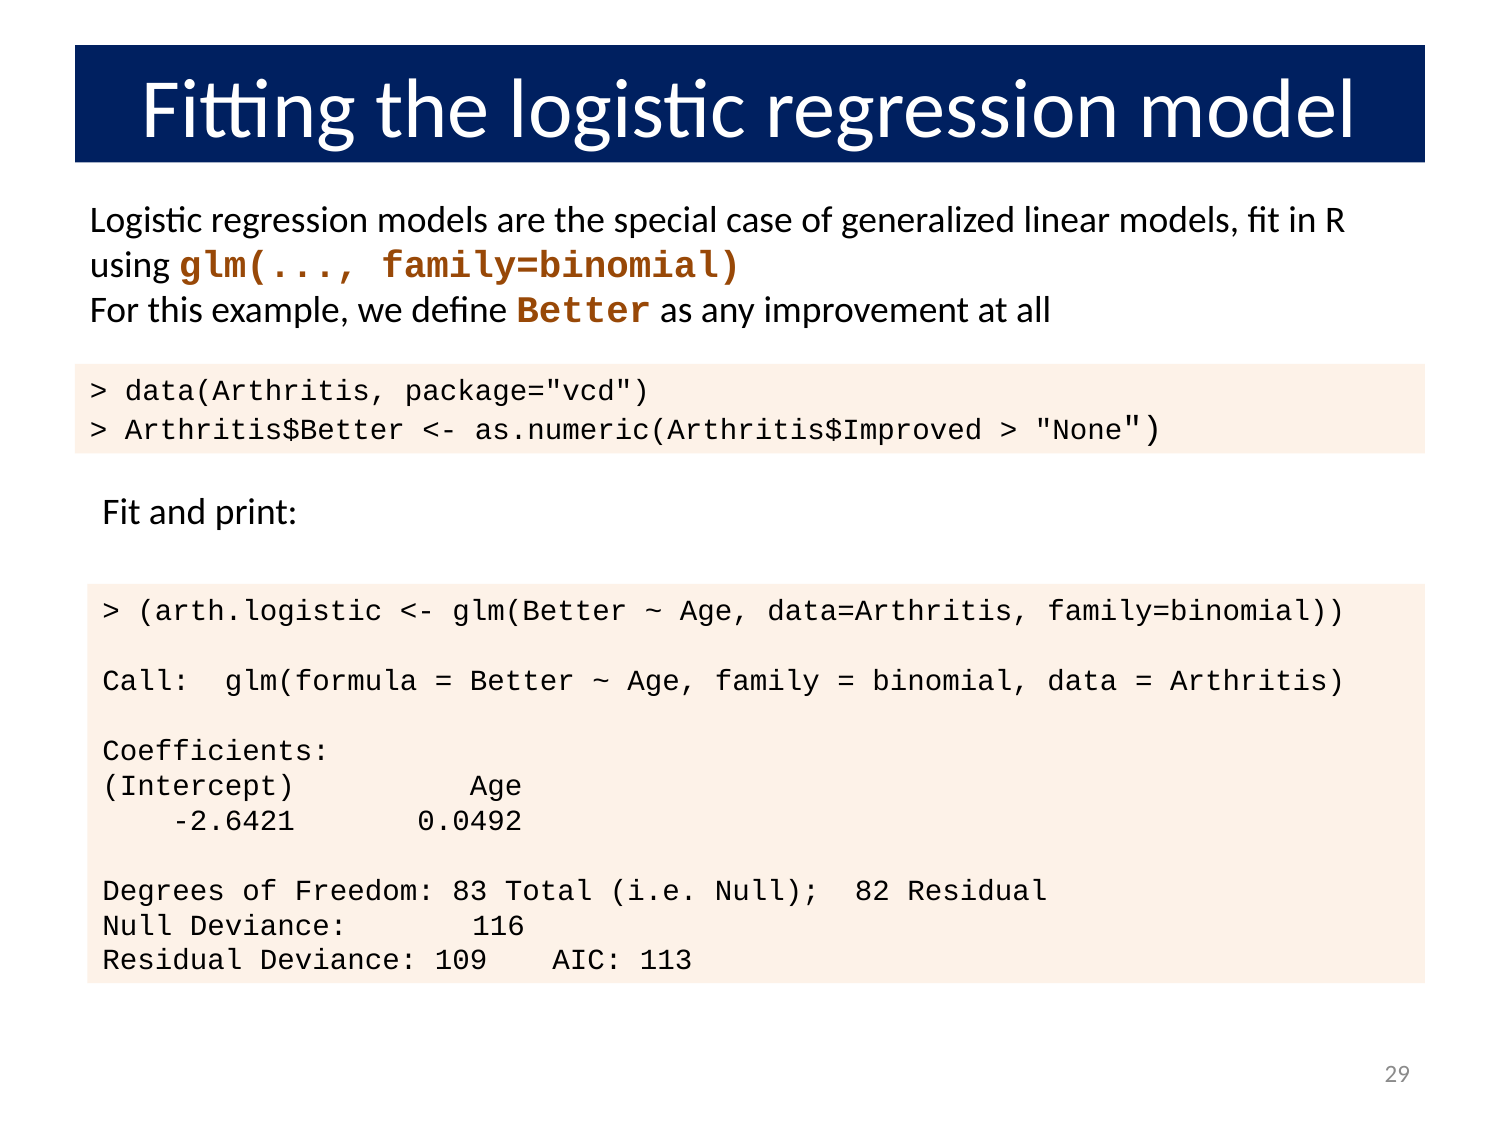

# Fitting the logistic regression model
Logistic regression models are the special case of generalized linear models, fit in R using glm(..., family=binomial)
For this example, we define Better as any improvement at all
> data(Arthritis, package="vcd")
> Arthritis$Better <- as.numeric(Arthritis$Improved > "None")
Fit and print:
> (arth.logistic <- glm(Better ~ Age, data=Arthritis, family=binomial))

Call:  glm(formula = Better ~ Age, family = binomial, data = Arthritis)

Coefficients:
(Intercept)          Age
    -2.6421       0.0492

Degrees of Freedom: 83 Total (i.e. Null);  82 Residual
Null Deviance:	    116
Residual Deviance: 109 	AIC: 113
29